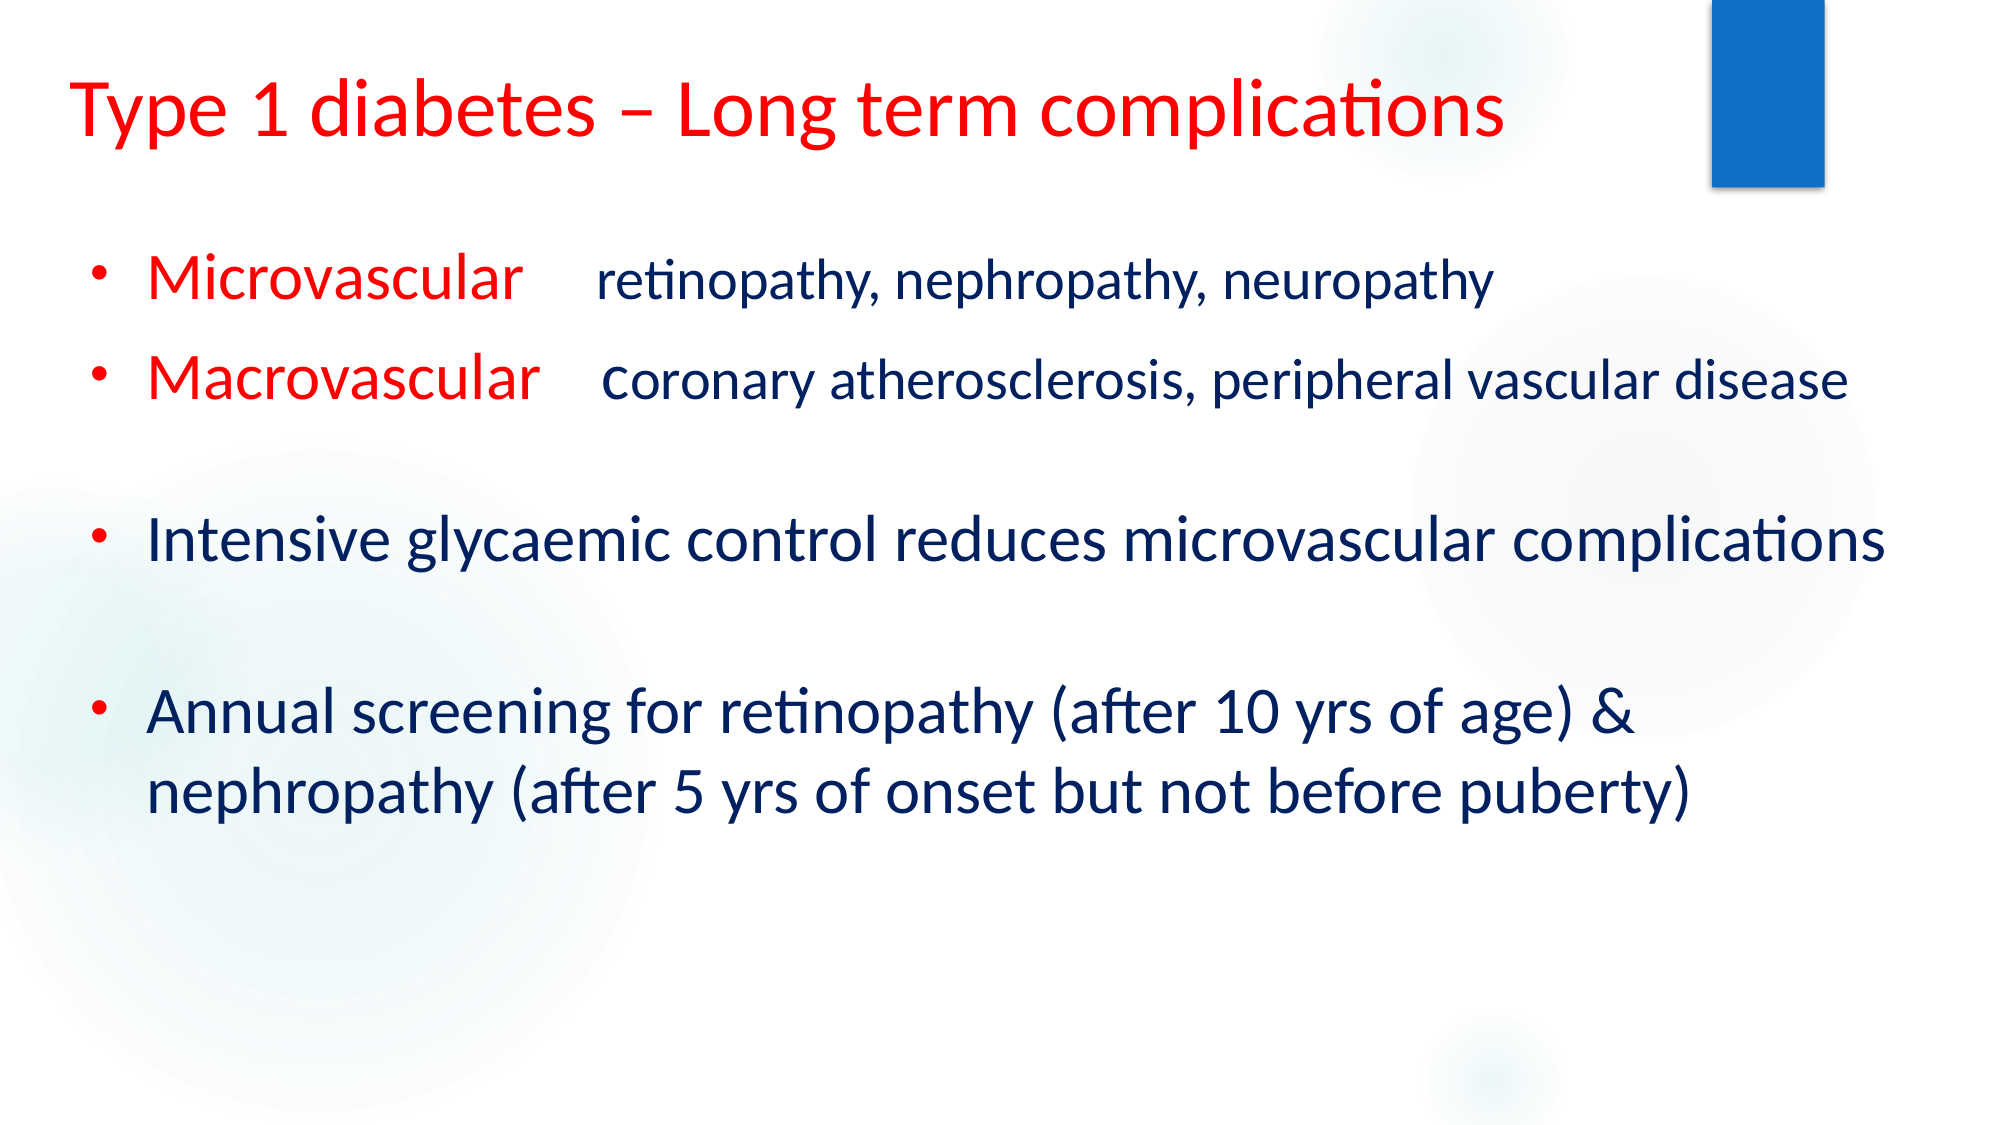

# Type 1 diabetes – Long term complications
Microvascular 	retinopathy, nephropathy, neuropathy
Macrovascular    coronary atherosclerosis, peripheral vascular disease

Intensive glycaemic control reduces microvascular complications

Annual screening for retinopathy (after 10 yrs of age) & nephropathy (after 5 yrs of onset but not before puberty)